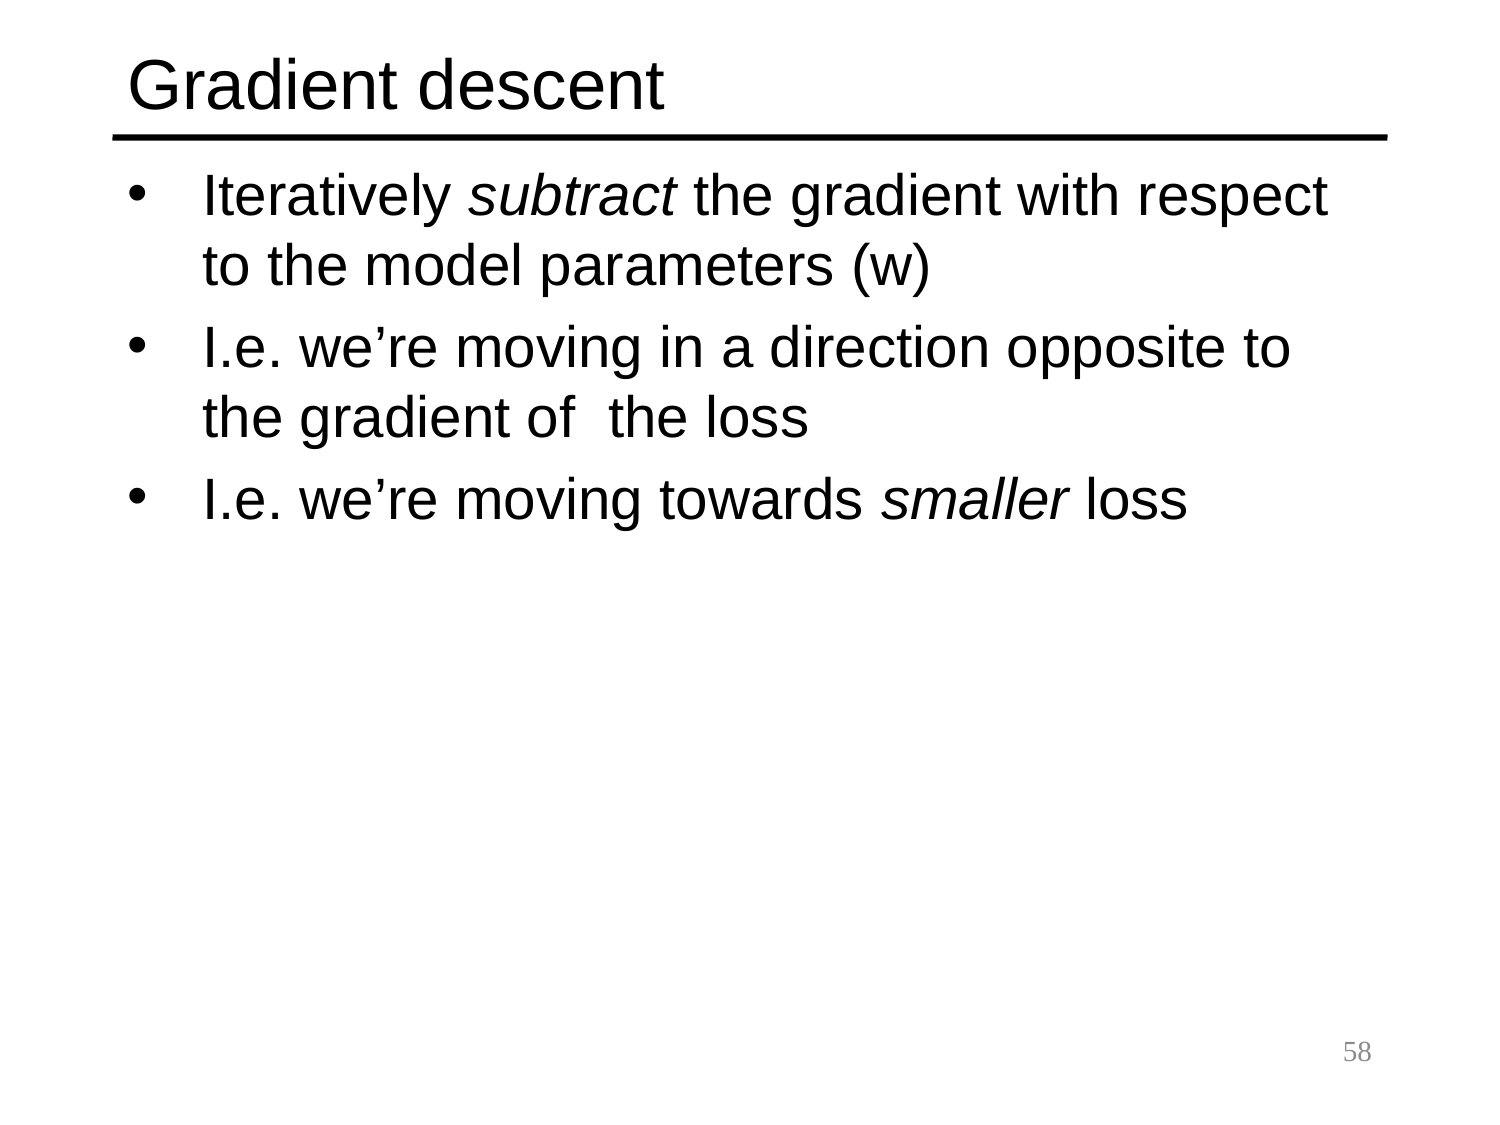

# Gradient descent
Iteratively subtract the gradient with respect to the model parameters (w)
I.e. we’re moving in a direction opposite to the gradient of  the loss
I.e. we’re moving towards smaller loss
58